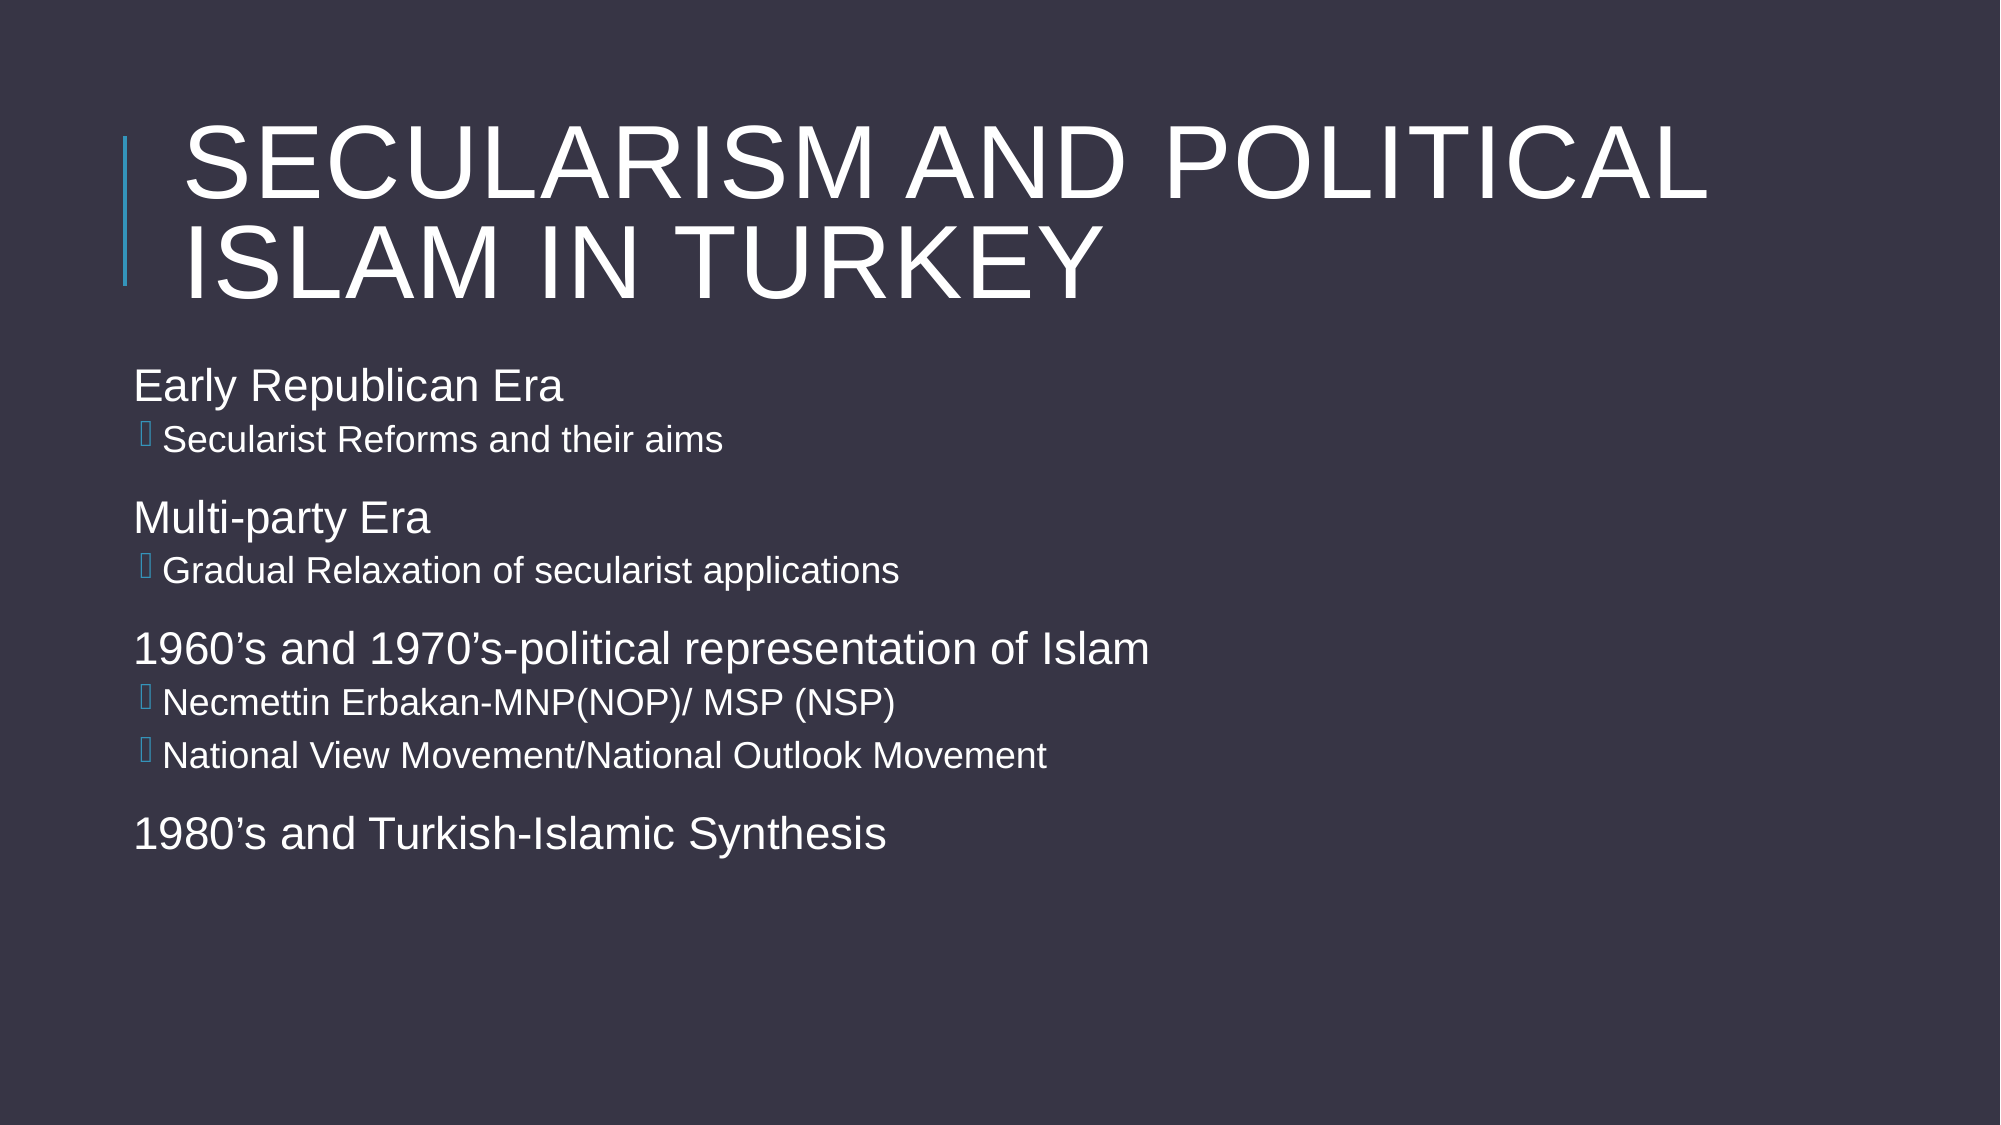

# SecularIsm and PolItIcal Islam In Turkey
Early Republican Era
Secularist Reforms and their aims
Multi-party Era
Gradual Relaxation of secularist applications
1960’s and 1970’s-political representation of Islam
Necmettin Erbakan-MNP(NOP)/ MSP (NSP)
National View Movement/National Outlook Movement
1980’s and Turkish-Islamic Synthesis